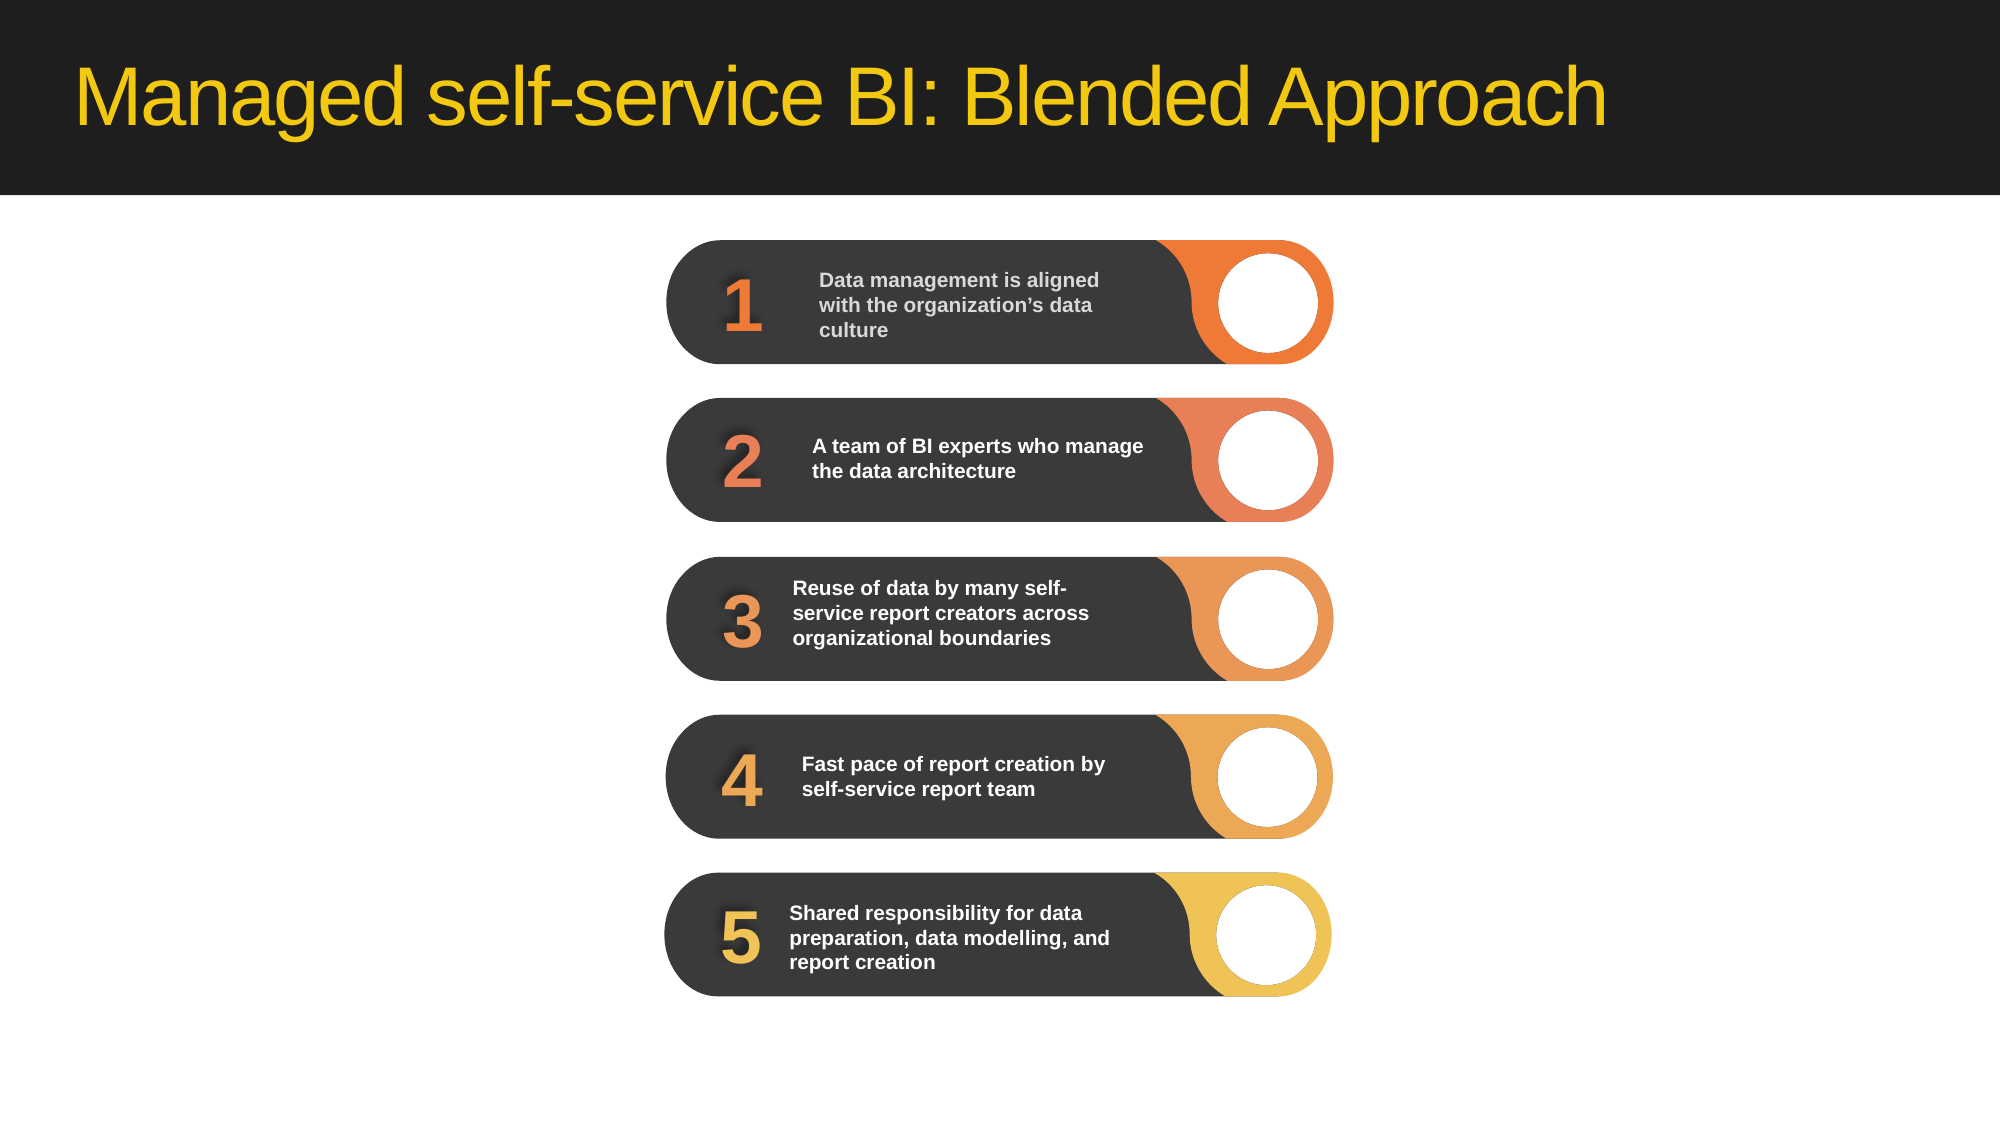

# Managed self-service BI: Blended Approach

1
Data management is aligned with the organization’s data culture

2
A team of BI experts who manage the data architecture

3
Reuse of data by many self-service report creators across organizational boundaries

4
Fast pace of report creation by self-service report team

5
Shared responsibility for data preparation, data modelling, and report creation